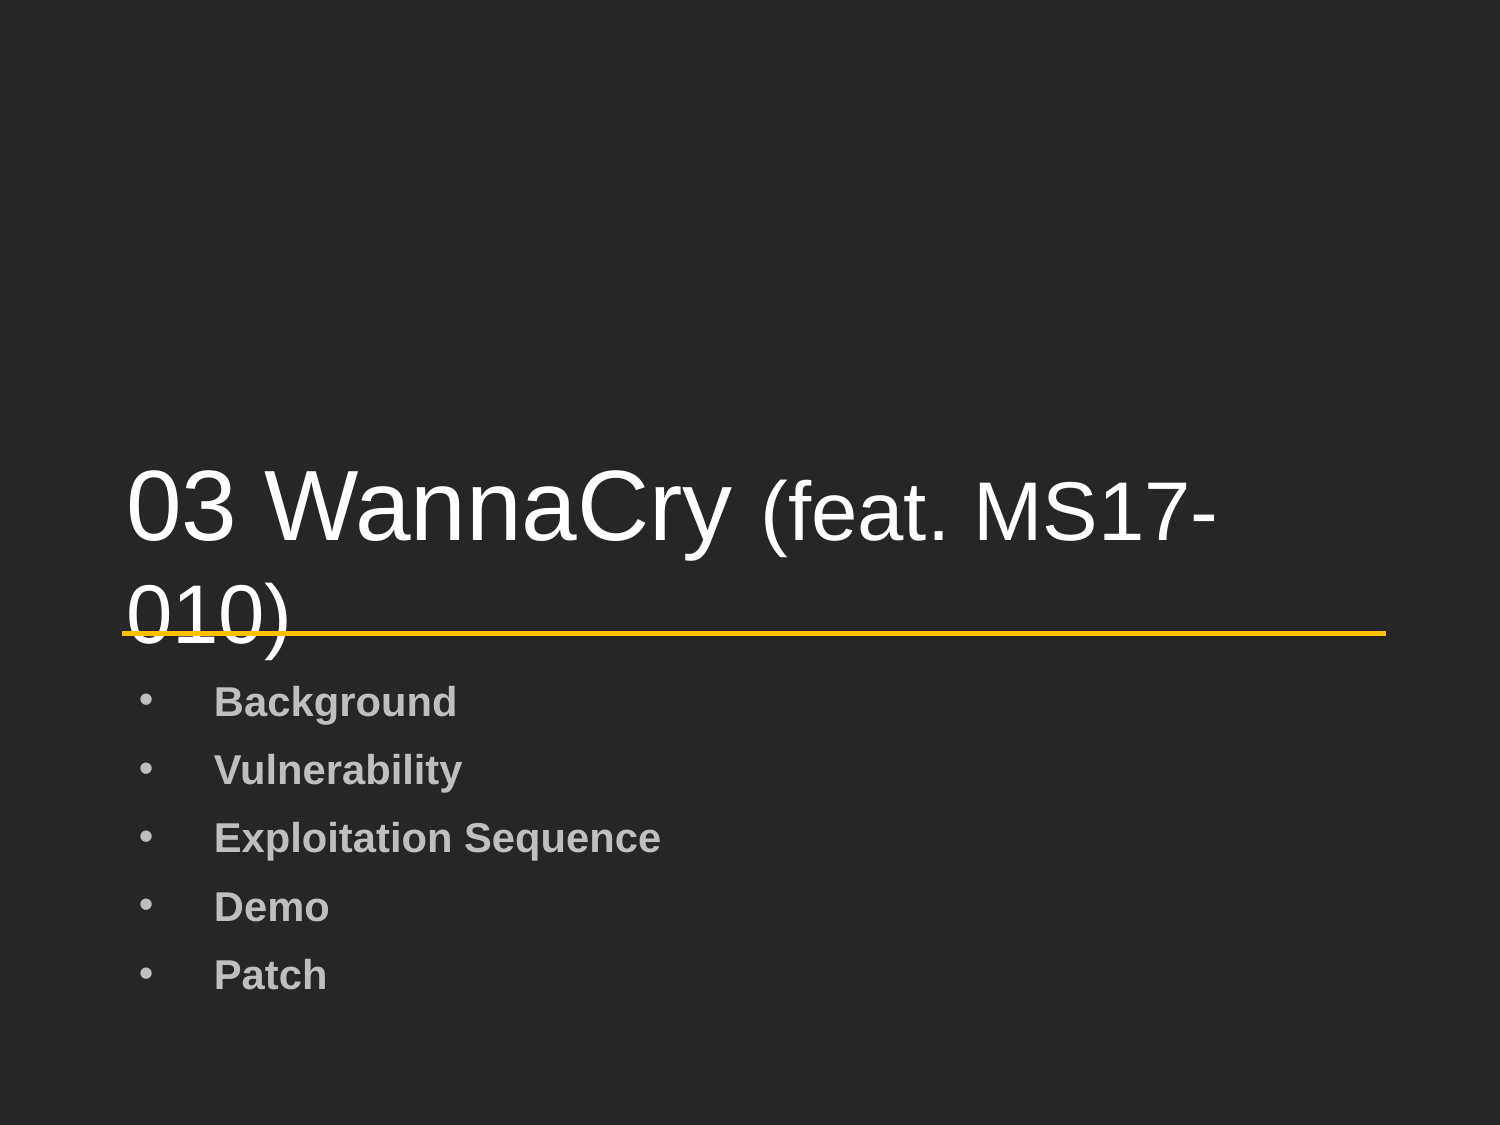

# 03 WannaCry (feat. MS17-010)
Background
Vulnerability
Exploitation Sequence
Demo
Patch